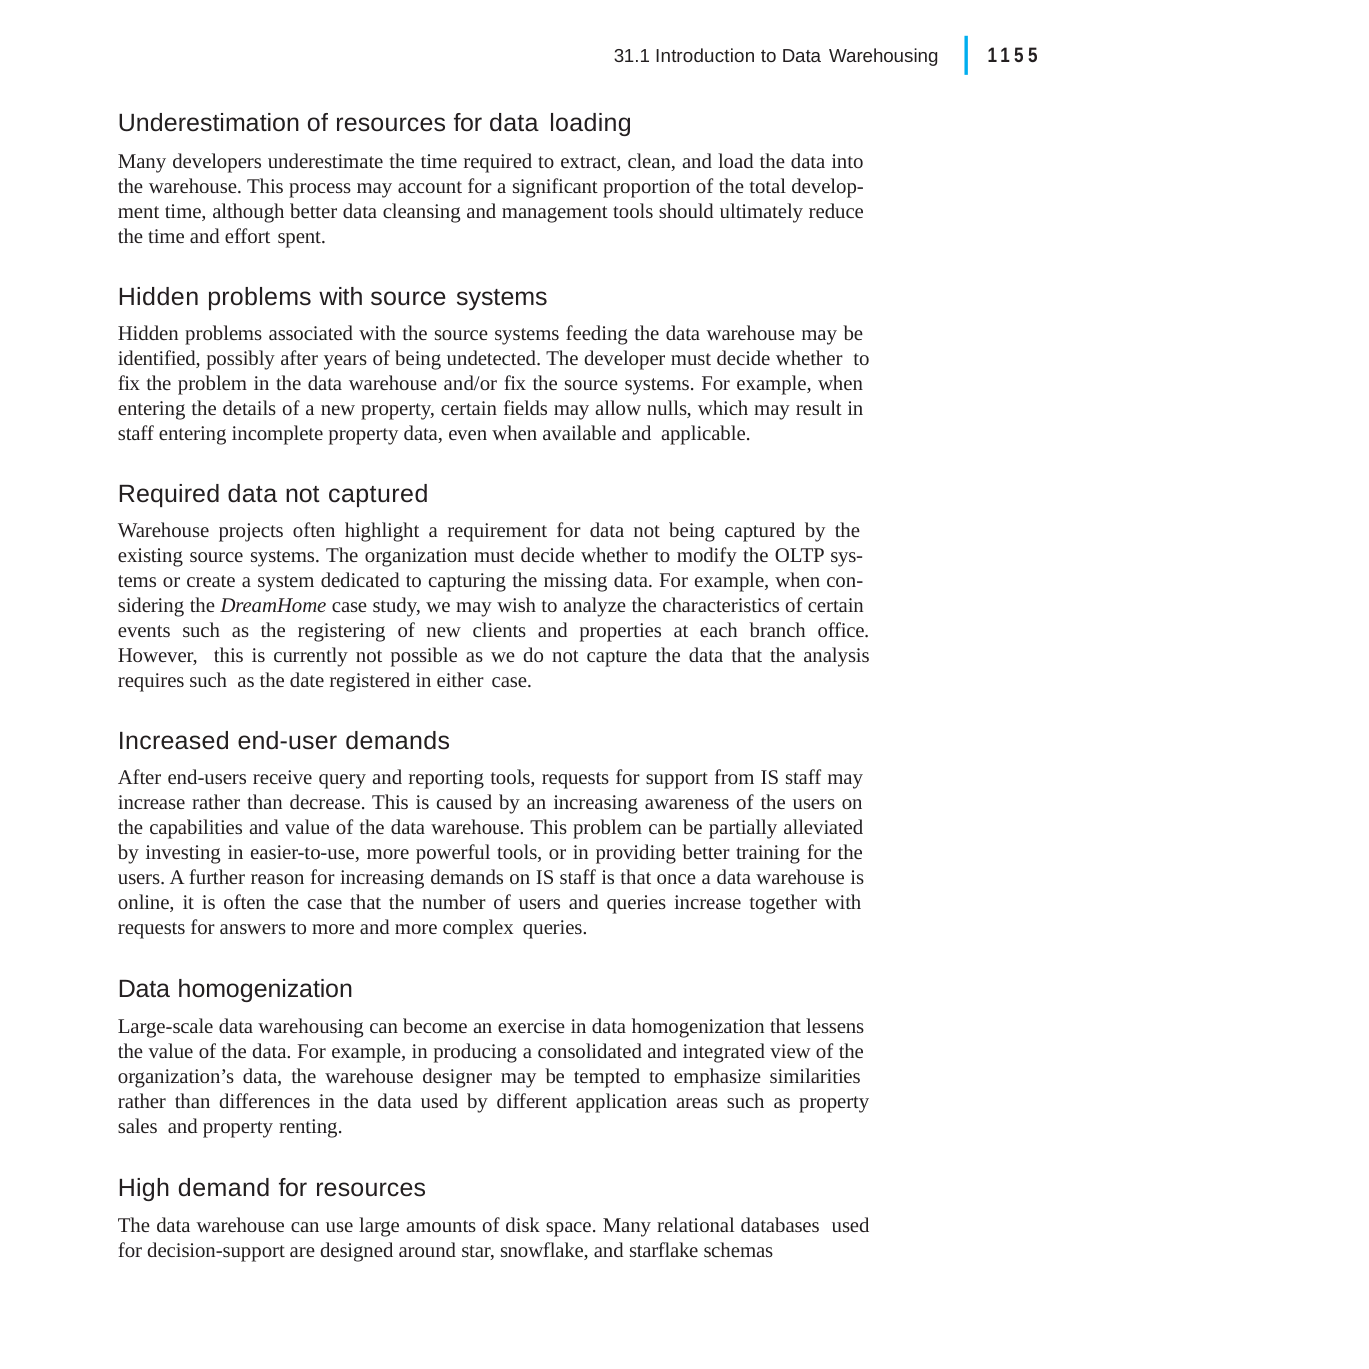

|
1155
31.1 Introduction to Data Warehousing
Underestimation of resources for data loading
Many developers underestimate the time required to extract, clean, and load the data into  the warehouse. This process may account for a significant proportion of the total develop-  ment time, although better data cleansing and management tools should ultimately reduce  the time and effort spent.

Hidden problems with source systems
Hidden problems associated with the source systems feeding the data warehouse may be  identified, possibly after years of being undetected. The developer must decide whether  to fix the problem in the data warehouse and/or fix the source systems. For example, when  entering the details of a new property, certain fields may allow nulls, which may result in  staff entering incomplete property data, even when available and applicable.

Required data not captured
Warehouse projects often highlight a requirement for data not being captured by the  existing source systems. The organization must decide whether to modify the OLTP sys-  tems or create a system dedicated to capturing the missing data. For example, when con-  sidering the DreamHome case study, we may wish to analyze the characteristics of certain  events such as the registering of new clients and properties at each branch office. However,  this is currently not possible as we do not capture the data that the analysis requires such  as the date registered in either case.

Increased end-user demands
After end-users receive query and reporting tools, requests for support from IS staff may  increase rather than decrease. This is caused by an increasing awareness of the users on  the capabilities and value of the data warehouse. This problem can be partially alleviated  by investing in easier-to-use, more powerful tools, or in providing better training for the  users. A further reason for increasing demands on IS staff is that once a data warehouse is  online, it is often the case that the number of users and queries increase together with  requests for answers to more and more complex queries.

Data homogenization
Large-scale data warehousing can become an exercise in data homogenization that lessens  the value of the data. For example, in producing a consolidated and integrated view of the  organization’s data, the warehouse designer may be tempted to emphasize similarities  rather than differences in the data used by different application areas such as property sales  and property renting.

High demand for resources
The data warehouse can use large amounts of disk space. Many relational databases  used for decision-support are designed around star, snowflake, and starflake schemas